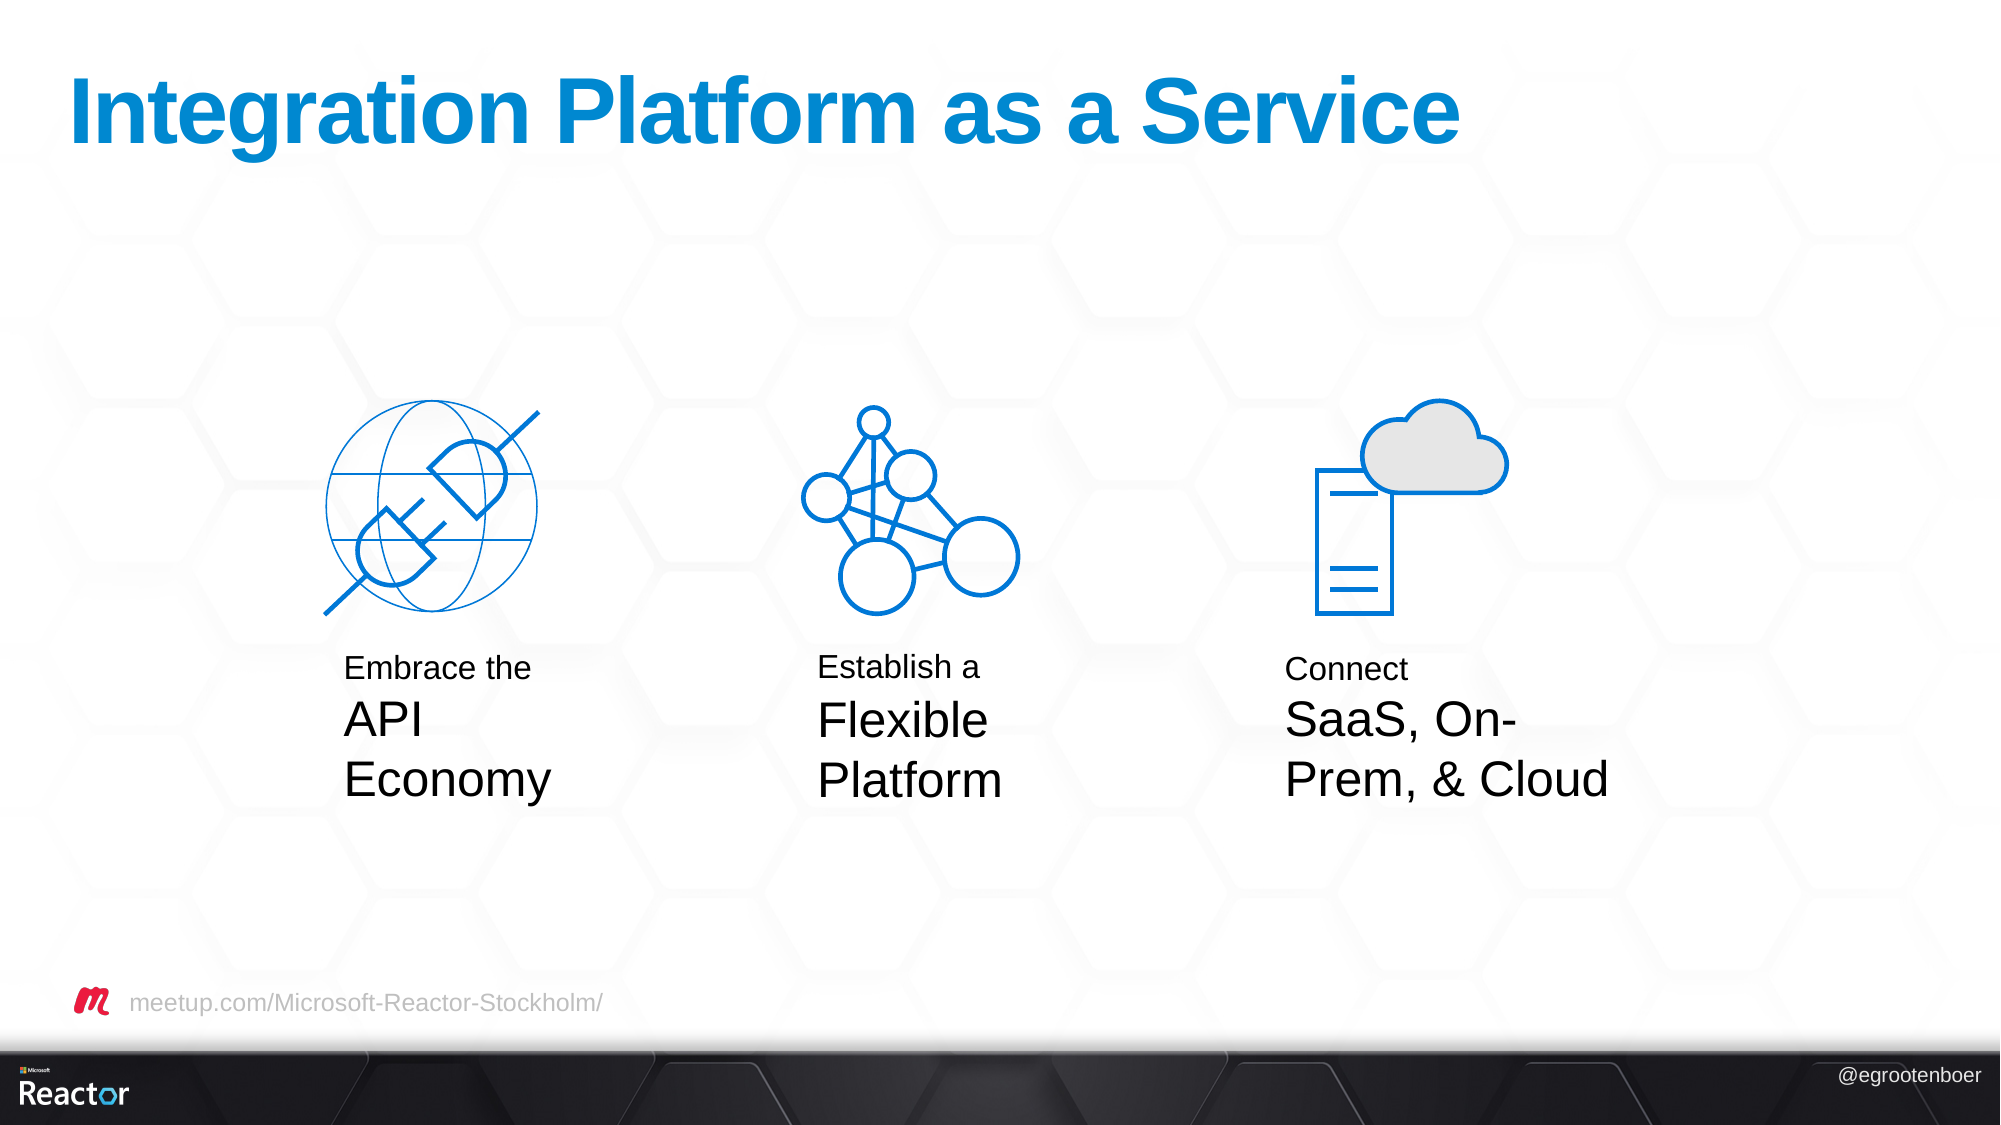

# Integration Platform as a Service

Embrace the
API Economy

Connect
SaaS, On-Prem, & Cloud

Establish a
Flexible Platform